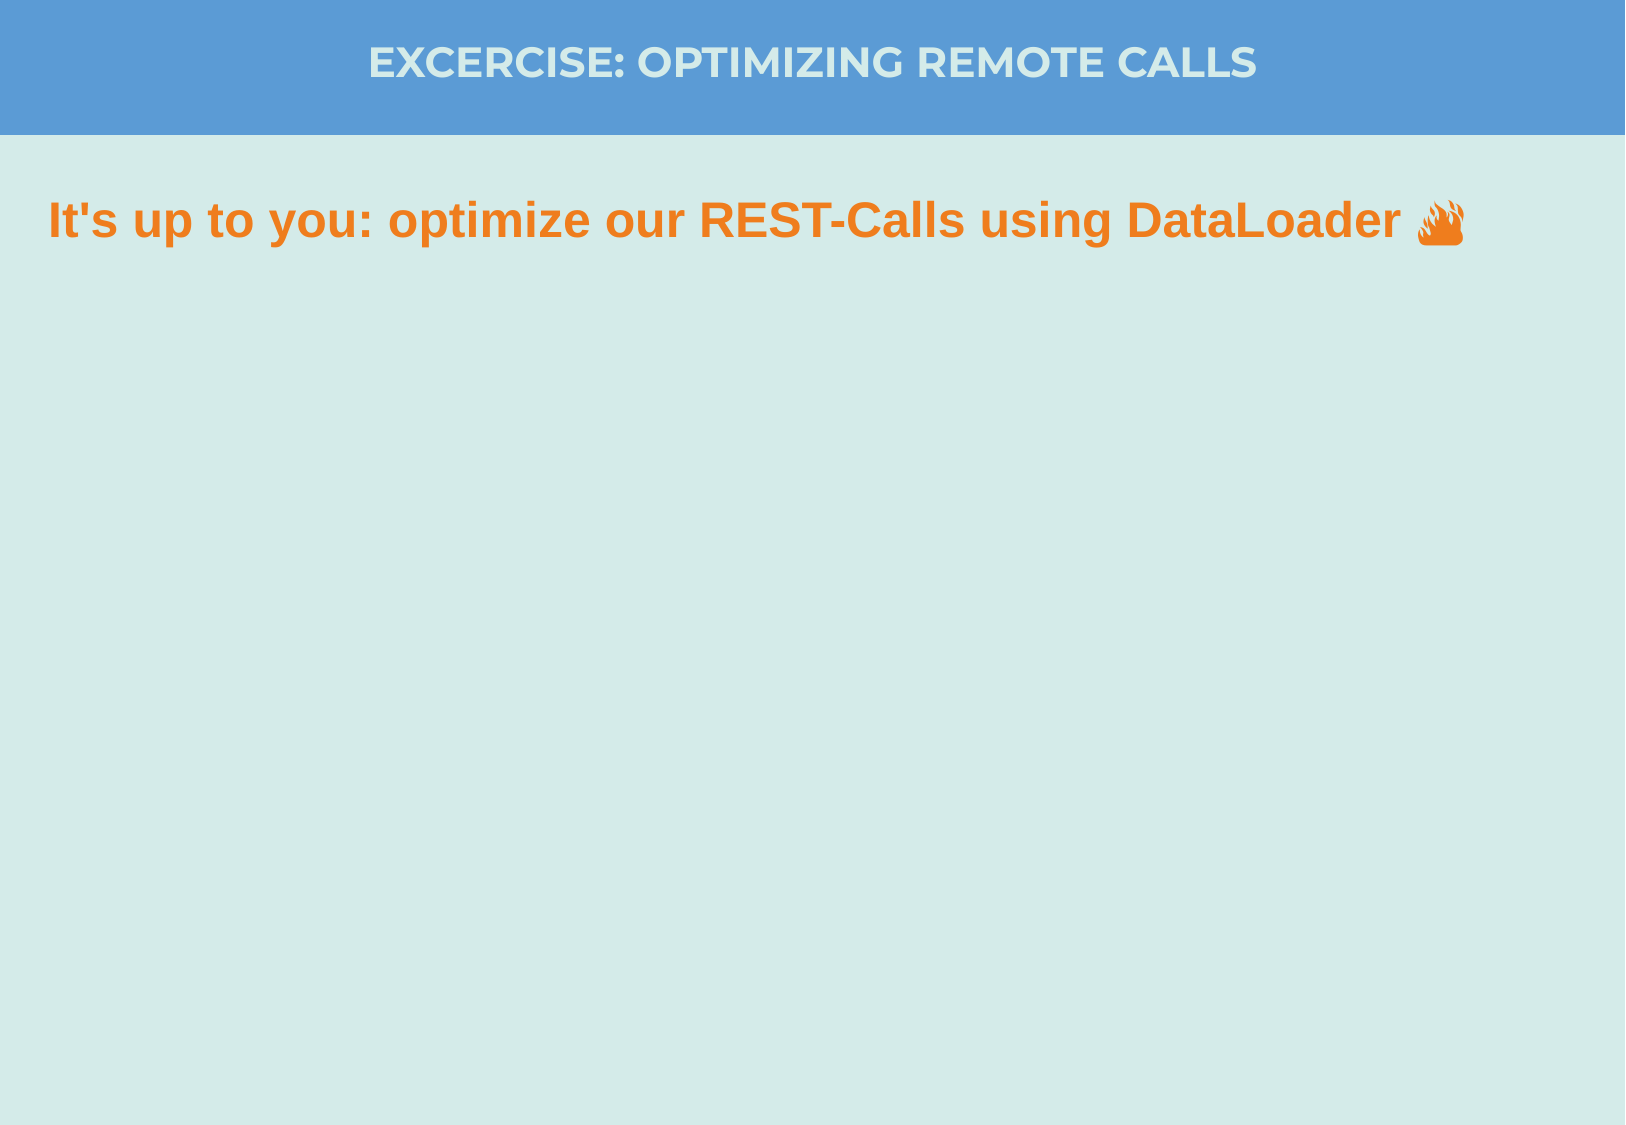

# Excercise: Optimizing remote calls
It's up to you: optimize our REST-Calls using DataLoader 🔥